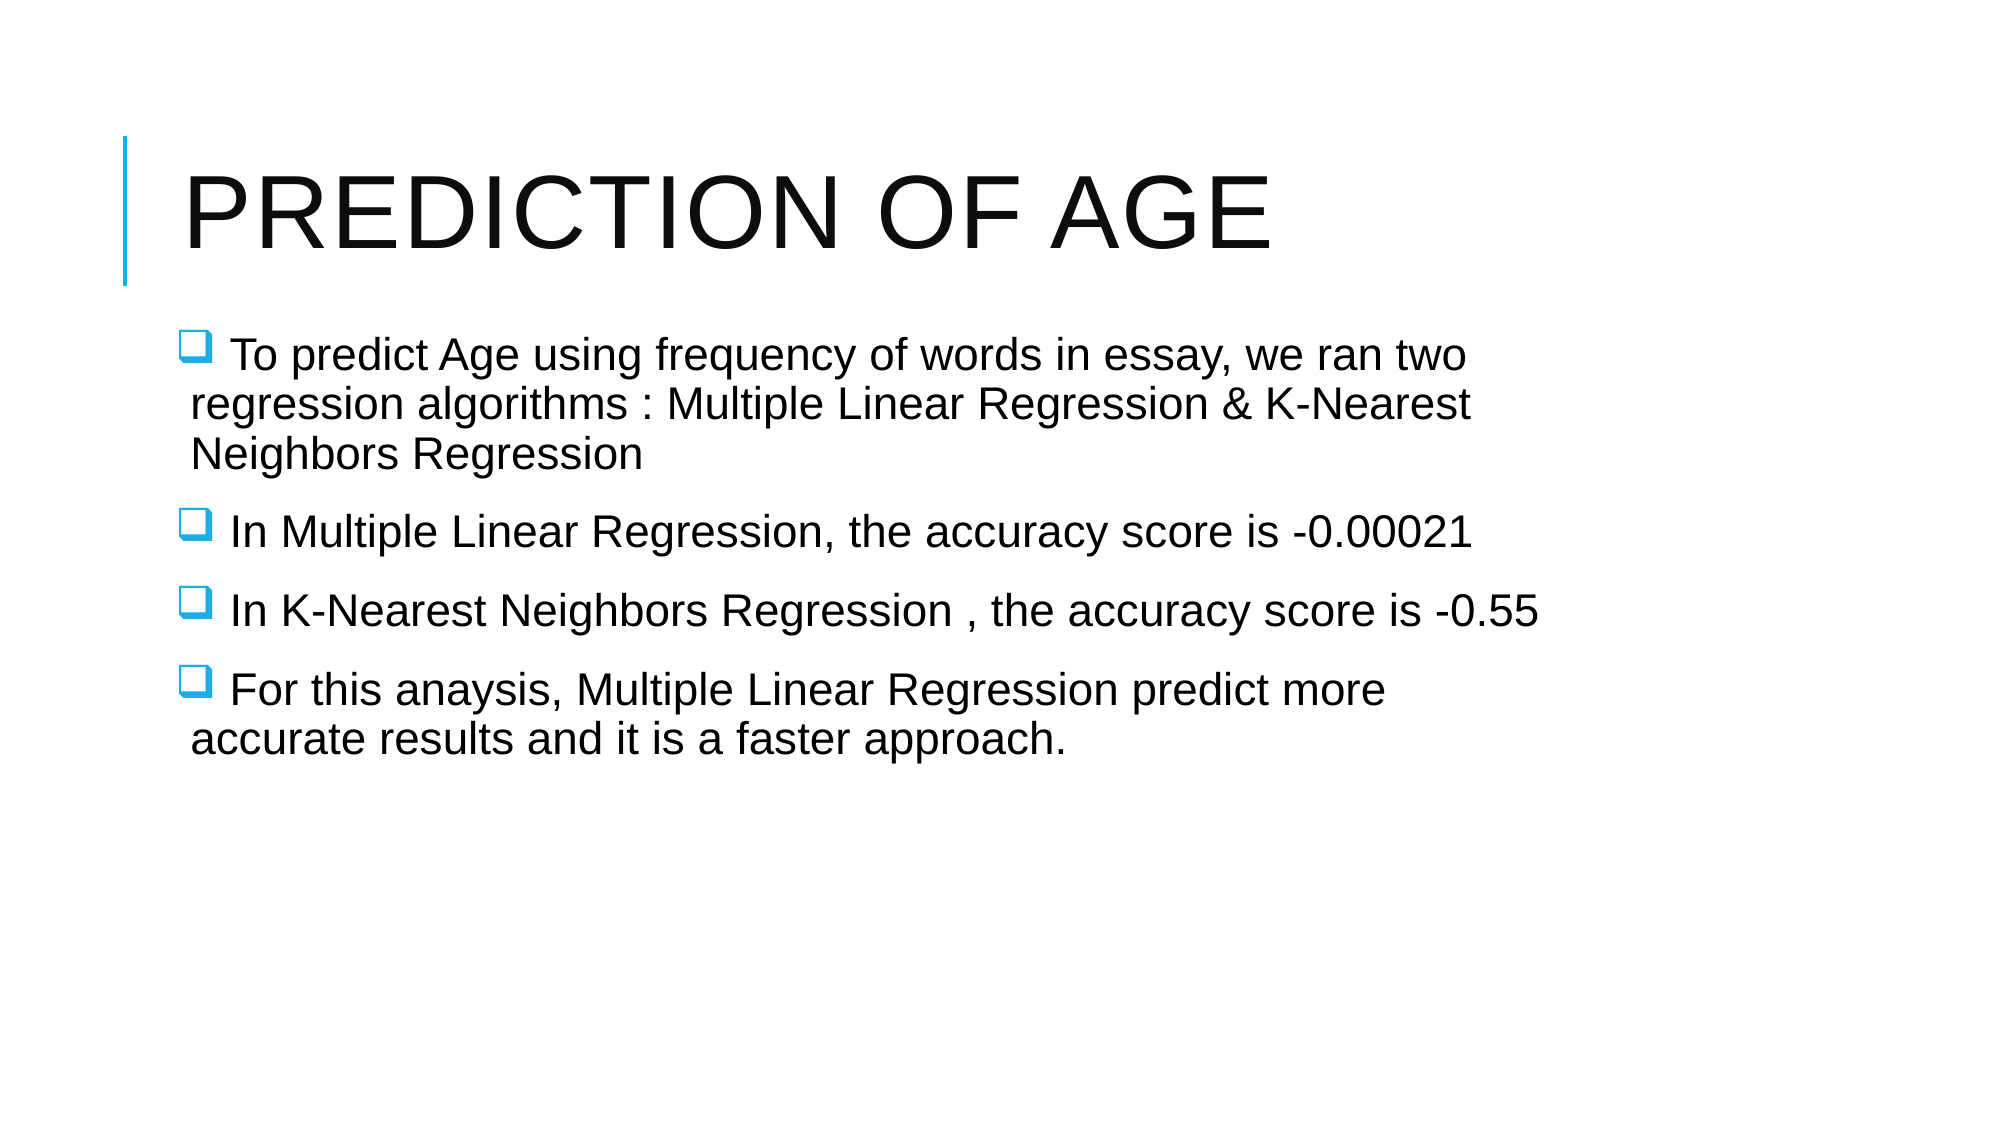

# Prediction of AGE
 To predict Age using frequency of words in essay, we ran two regression algorithms : Multiple Linear Regression & K-Nearest Neighbors Regression
 In Multiple Linear Regression, the accuracy score is -0.00021
 In K-Nearest Neighbors Regression , the accuracy score is -0.55
 For this anaysis, Multiple Linear Regression predict more accurate results and it is a faster approach.